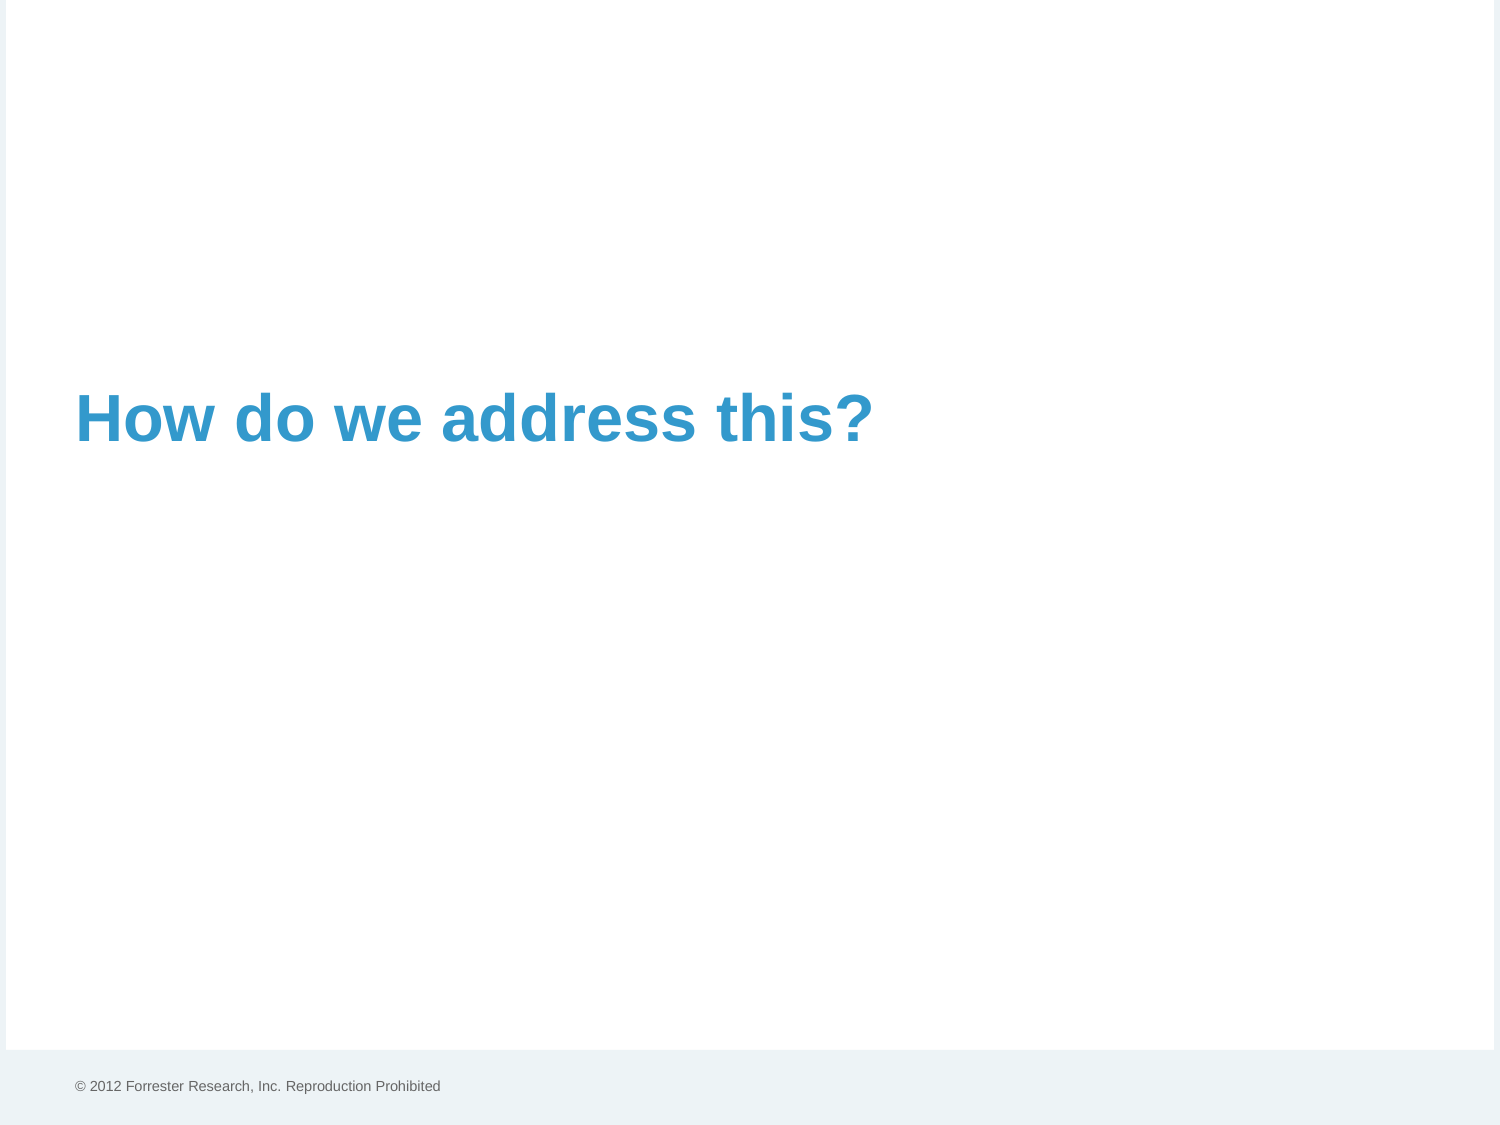

How do we address this?
© 2012 Forrester Research, Inc. Reproduction Prohibited